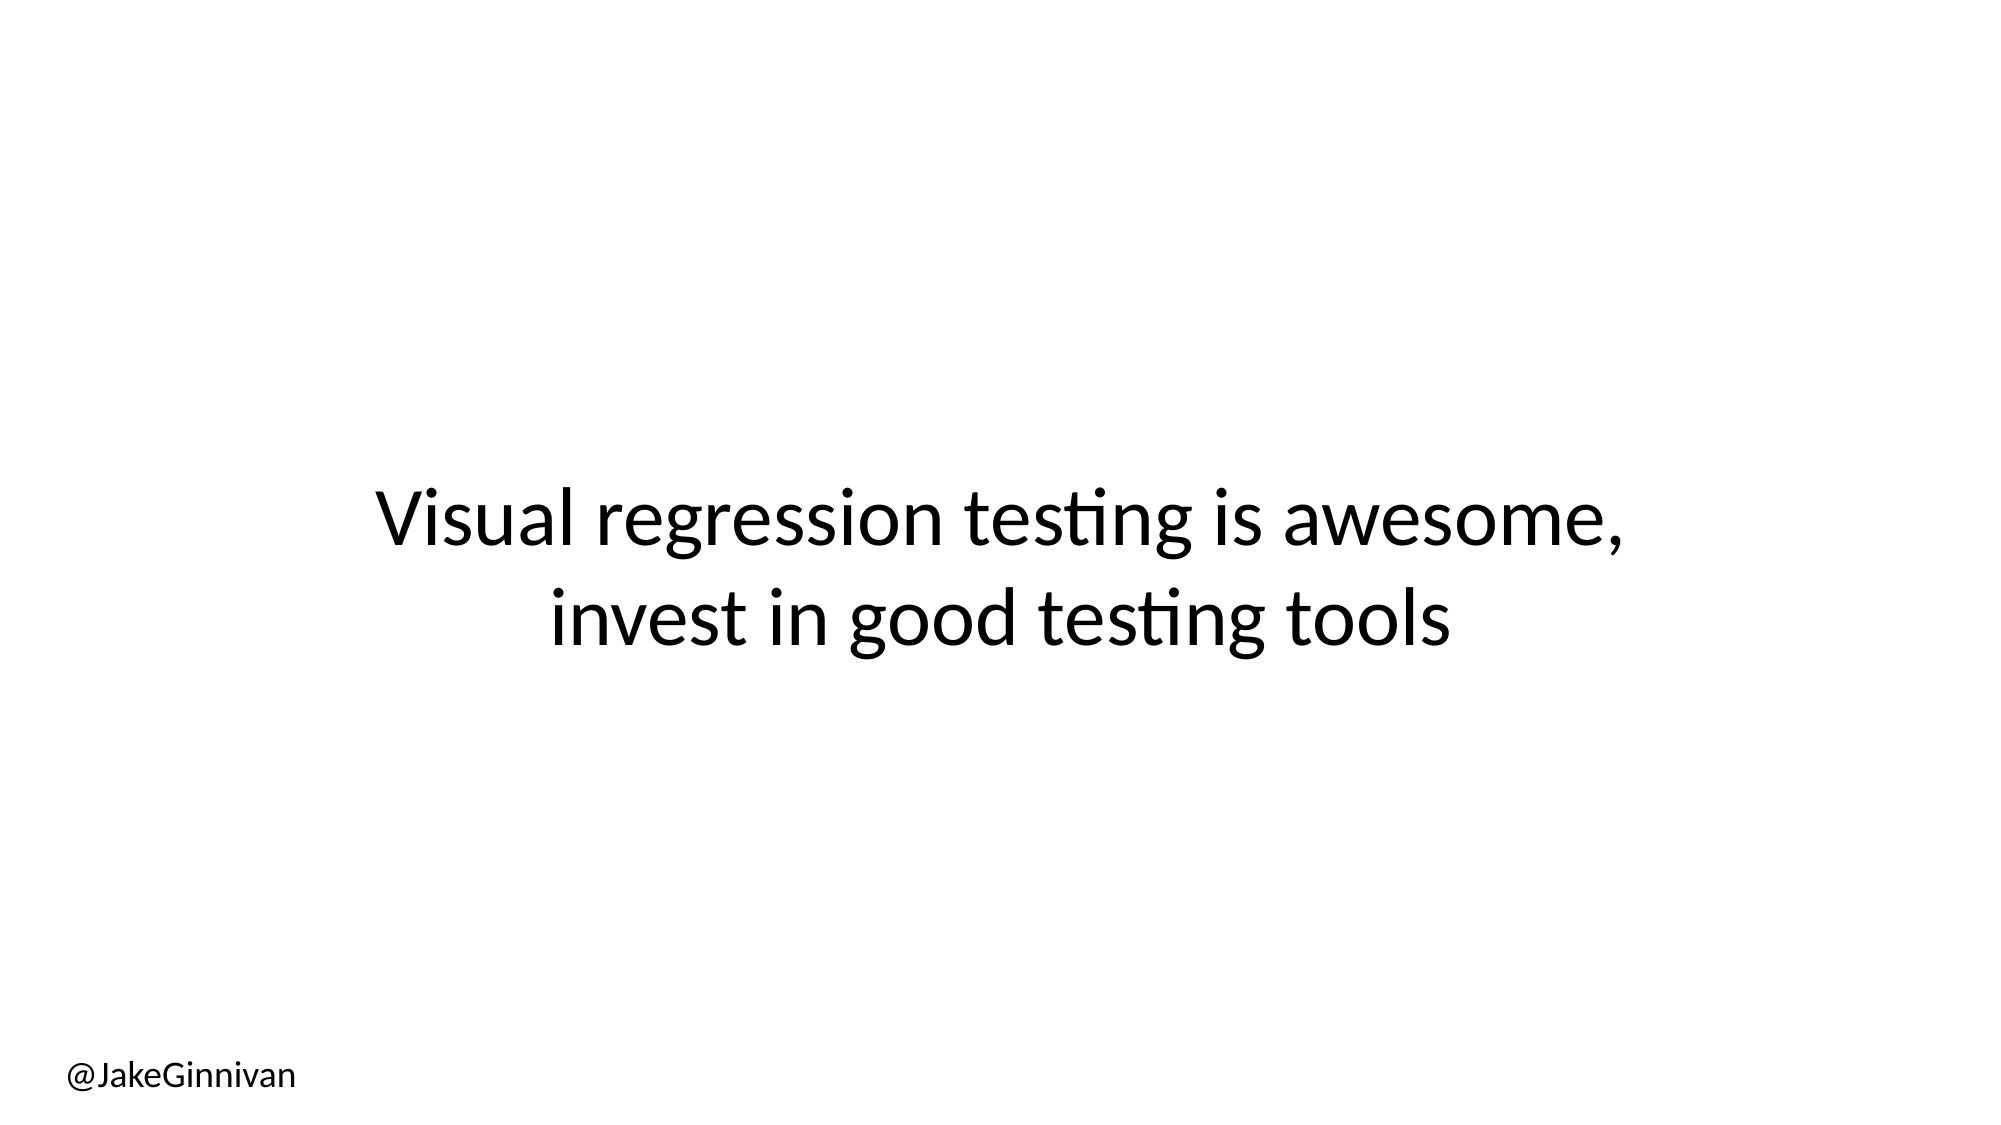

Visual regression testing is awesome,
invest in good testing tools